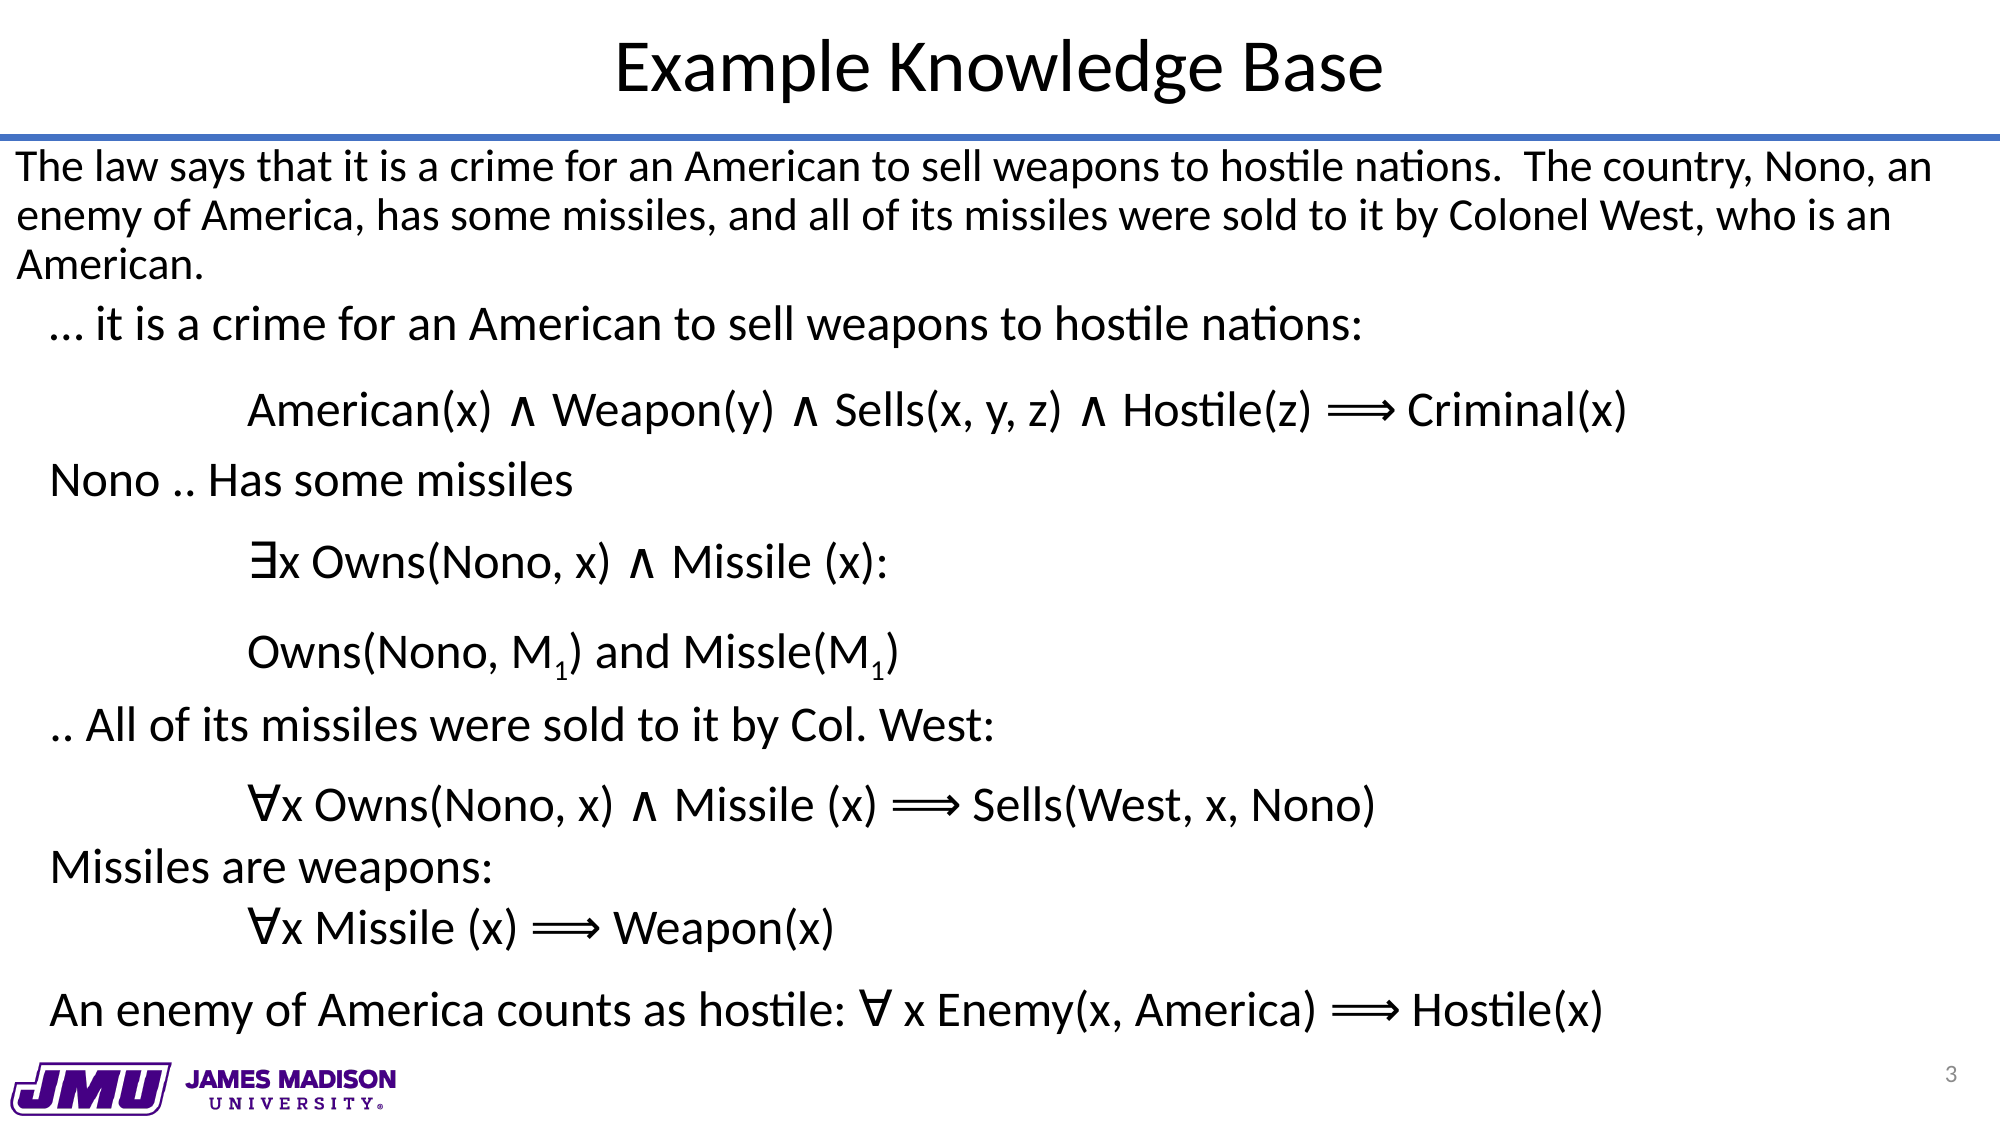

# Example Knowledge Base
The law says that it is a crime for an American to sell weapons to hostile nations.  The country, Nono, an enemy of America, has some missiles, and all of its missiles were sold to it by Colonel West, who is an American.
… it is a crime for an American to sell weapons to hostile nations:

American(x) ∧ Weapon(y) ∧ Sells(x, y, z) ∧ Hostile(z) ⟹ Criminal(x)

Nono .. Has some missiles

∃x Owns(Nono, x) ∧ Missile (x):

Owns(Nono, M1) and Missle(M1)

.. All of its missiles were sold to it by Col. West:

∀x Owns(Nono, x) ∧ Missile (x) ⟹ Sells(West, x, Nono)

Missiles are weapons:

∀x Missile (x) ⟹ Weapon(x)

An enemy of America counts as hostile: ∀ x Enemy(x, America) ⟹ Hostile(x)

3